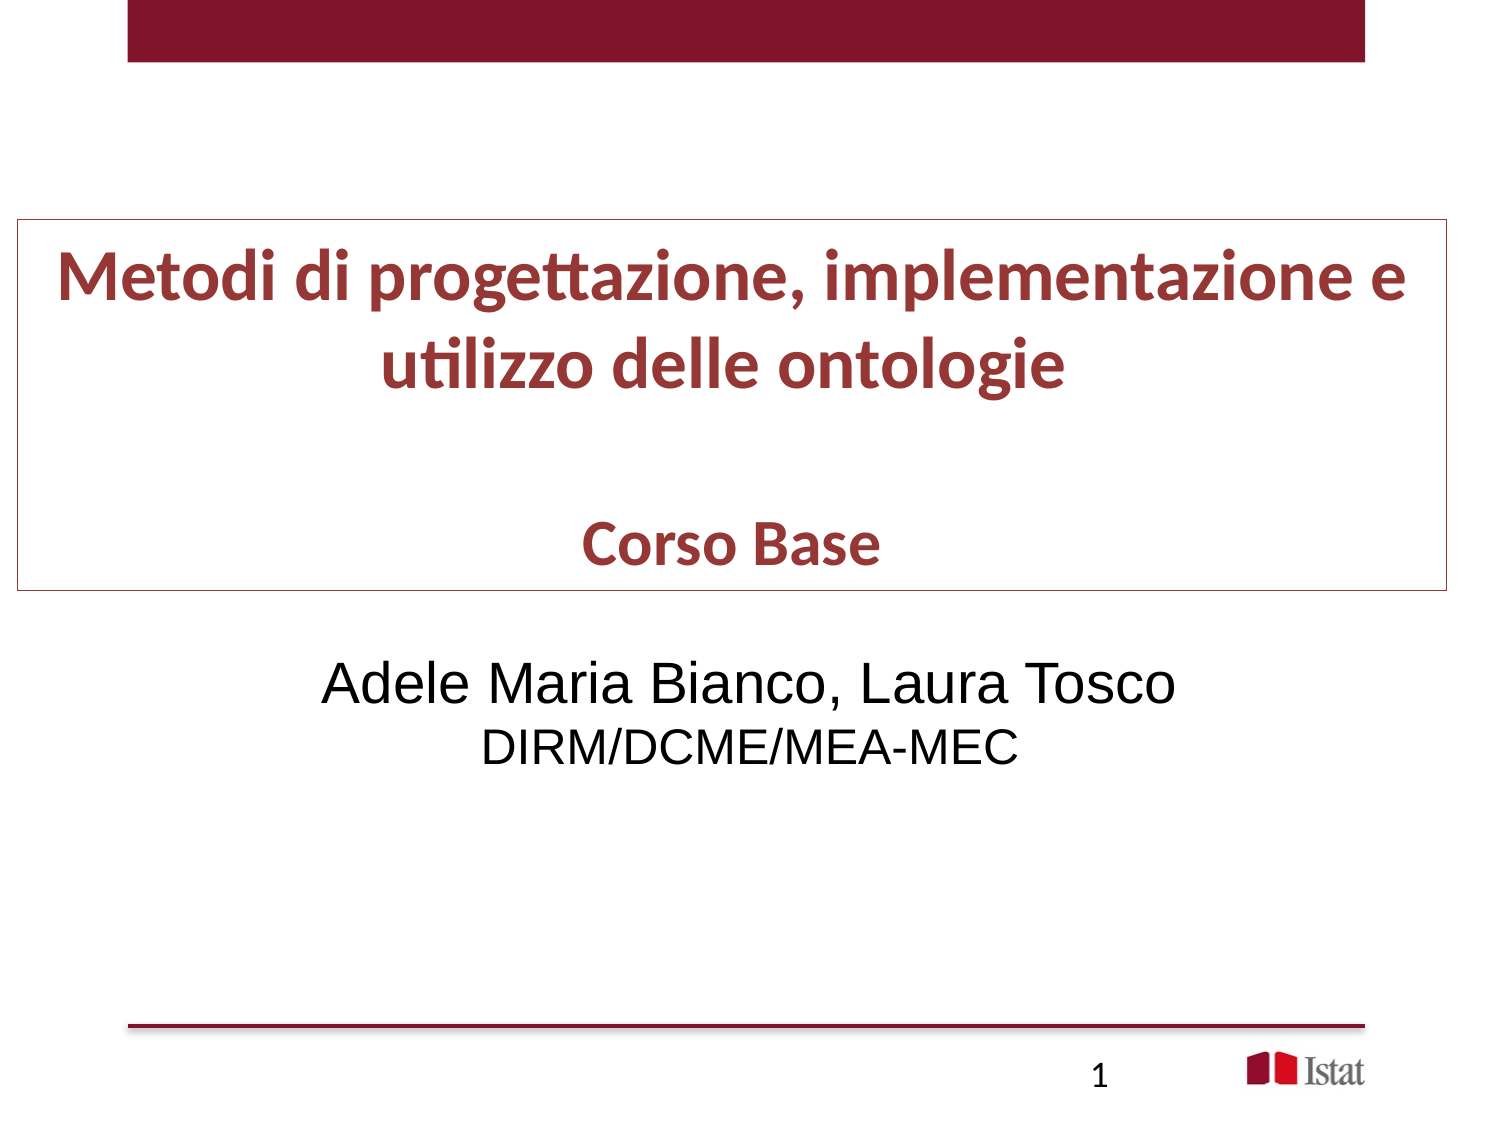

# Metodi di progettazione, implementazione e utilizzo delle ontologie Corso Base
Adele Maria Bianco, Laura Tosco
DIRM/DCME/MEA-MEC
1